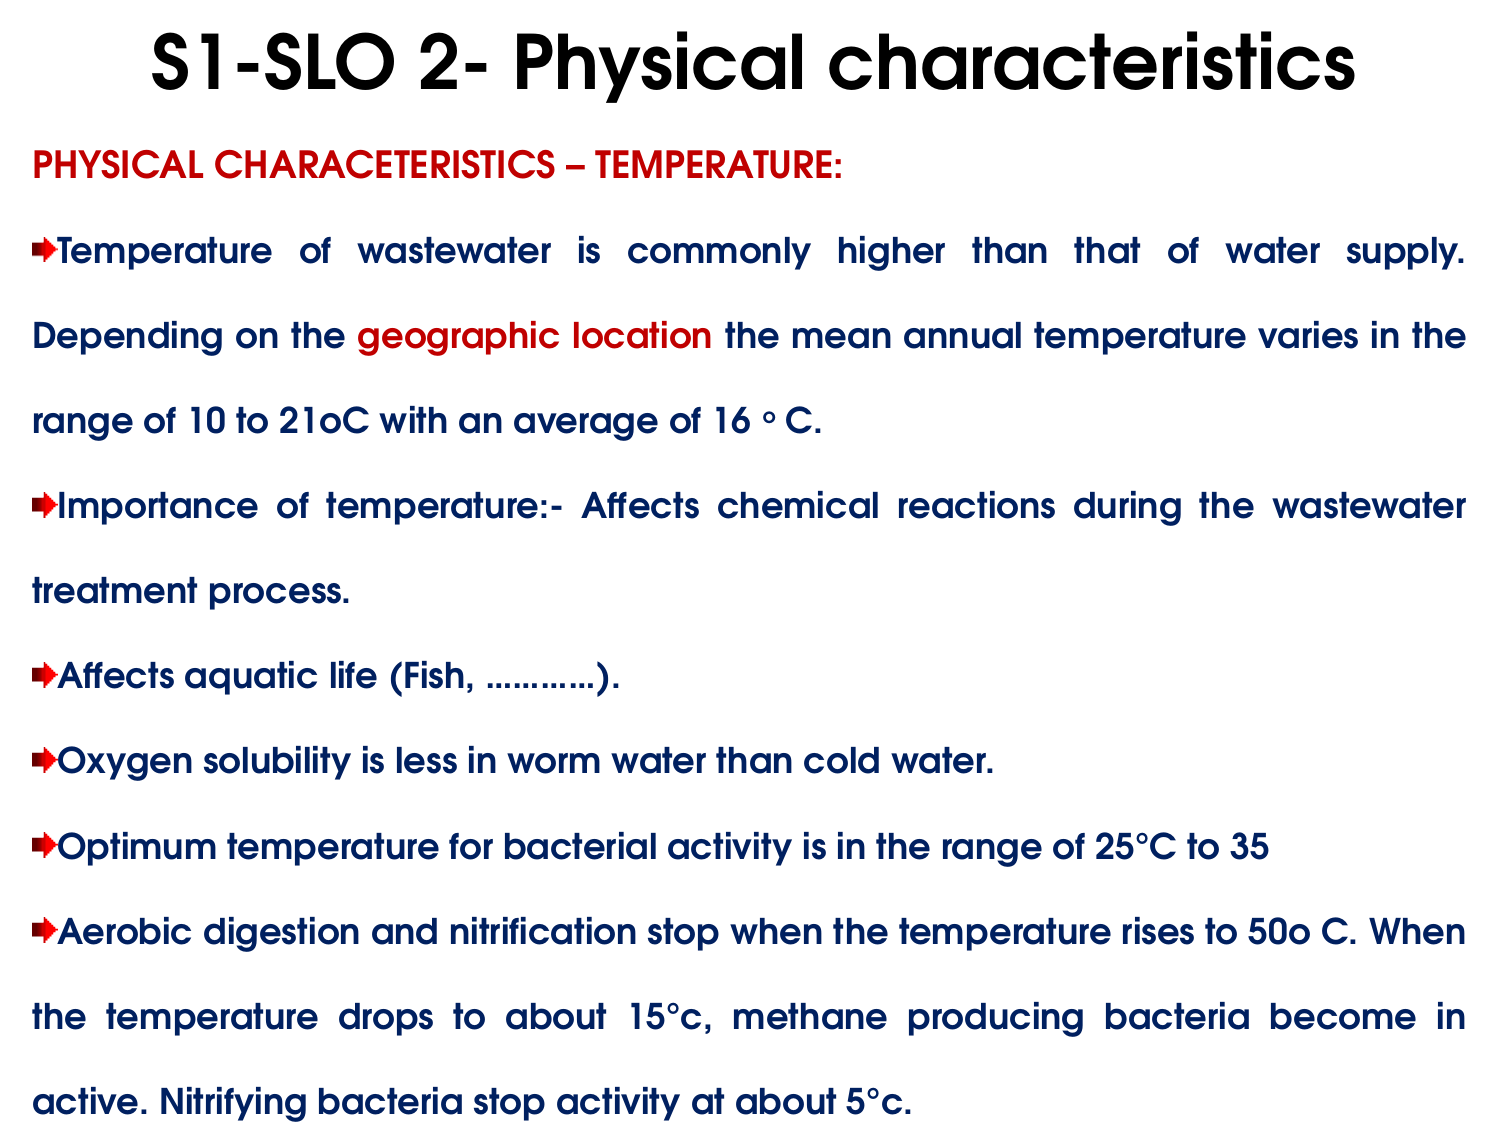

S1-SLO 2- Physical characteristics

PHYSICAL CHARACETERISTICS – TEMPERATURE:
Temperature of wastewater is commonly higher than that of water supply. Depending on the geographic location the mean annual temperature varies in the range of 10 to 21oC with an average of 16 o C.
Importance of temperature:- Affects chemical reactions during the wastewater treatment process.
Affects aquatic life (Fish, …………).
Oxygen solubility is less in worm water than cold water.
Optimum temperature for bacterial activity is in the range of 25°C to 35
Aerobic digestion and nitrification stop when the temperature rises to 50o C. When the temperature drops to about 15°c, methane producing bacteria become in active. Nitrifying bacteria stop activity at about 5°c.